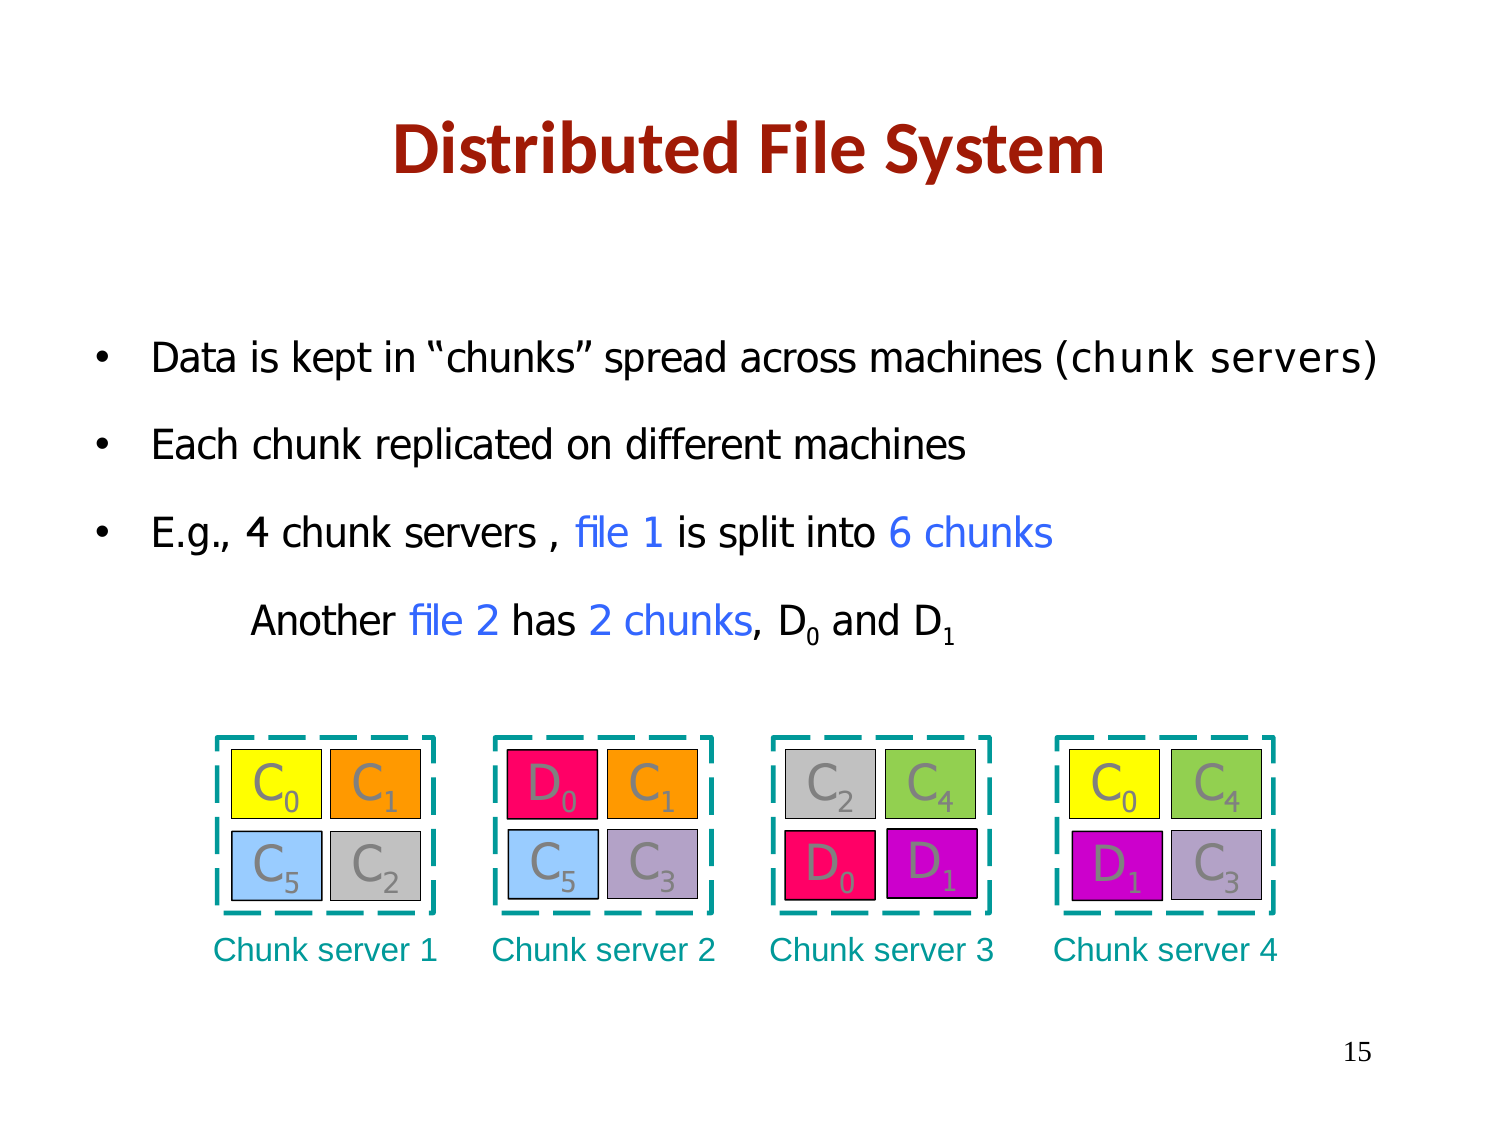

# Distributed File System
Data is kept in “chunks” spread across machines (chunk servers)
Each chunk replicated on different machines
E.g., 4 chunk servers , file 1 is split into 6 chunks
            Another file 2 has 2 chunks, D0 and D1

Chunk server 1

Chunk server 2

Chunk server 3

Chunk server 4
C0
C1
C1
C2
C4
C0
C4
C5
C3
C3
C5
C2
D0
D1
D0
D1
15